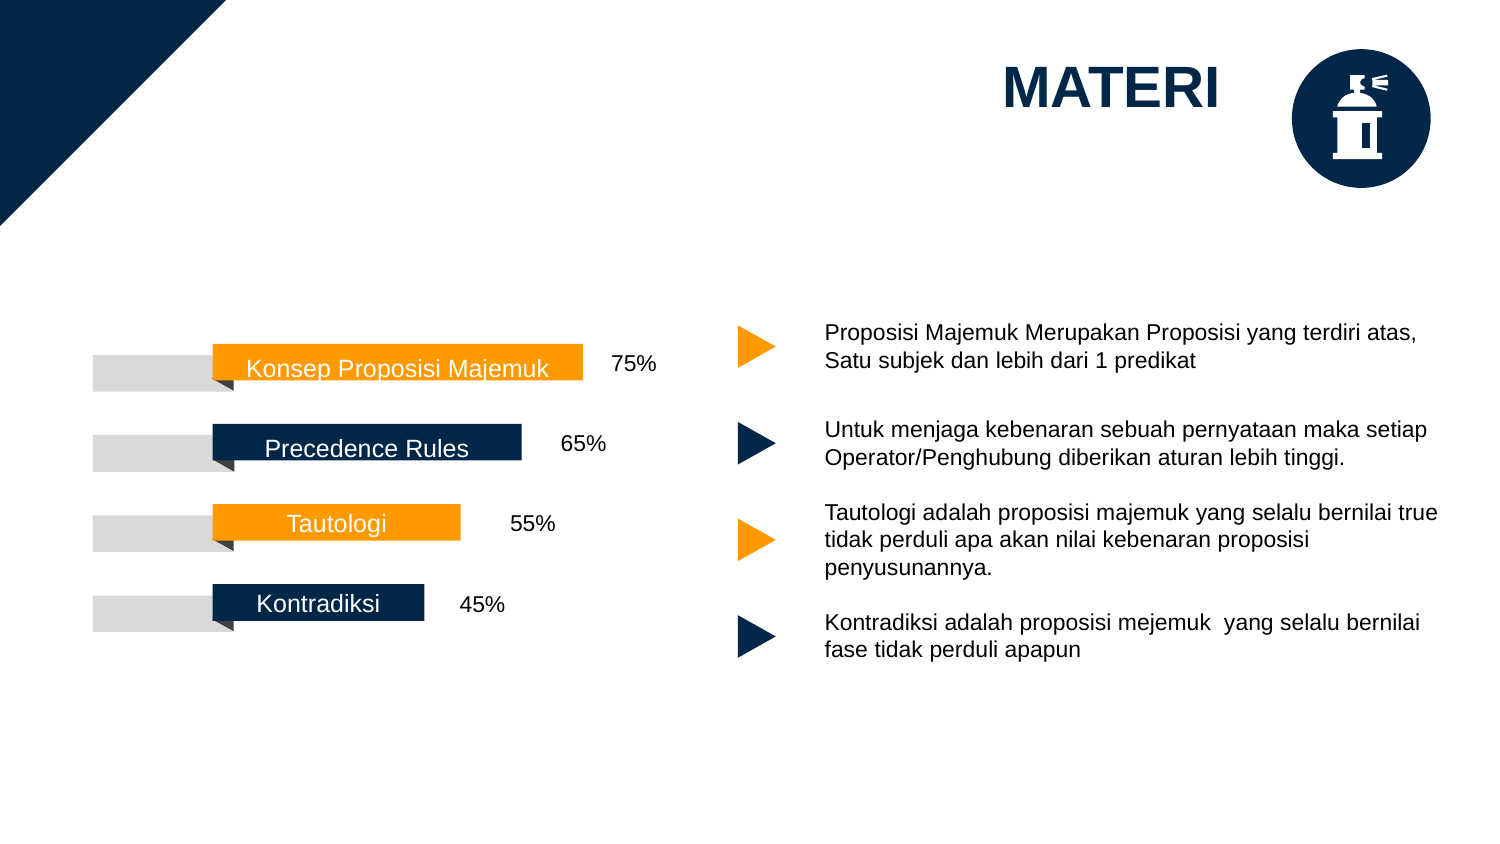

MATERI

Proposisi Majemuk Merupakan Proposisi yang terdiri atas, Satu subjek dan lebih dari 1 predikat

75%
Konsep Proposisi Majemuk

Untuk menjaga kebenaran sebuah pernyataan maka setiap Operator/Penghubung diberikan aturan lebih tinggi.
Precedence Rules

65%

Tautologi adalah proposisi majemuk yang selalu bernilai true tidak perduli apa akan nilai kebenaran proposisi penyusunannya.
Tautologi

55%

Kontradiksi

45%
Kontradiksi adalah proposisi mejemuk  yang selalu bernilai fase tidak perduli apapun